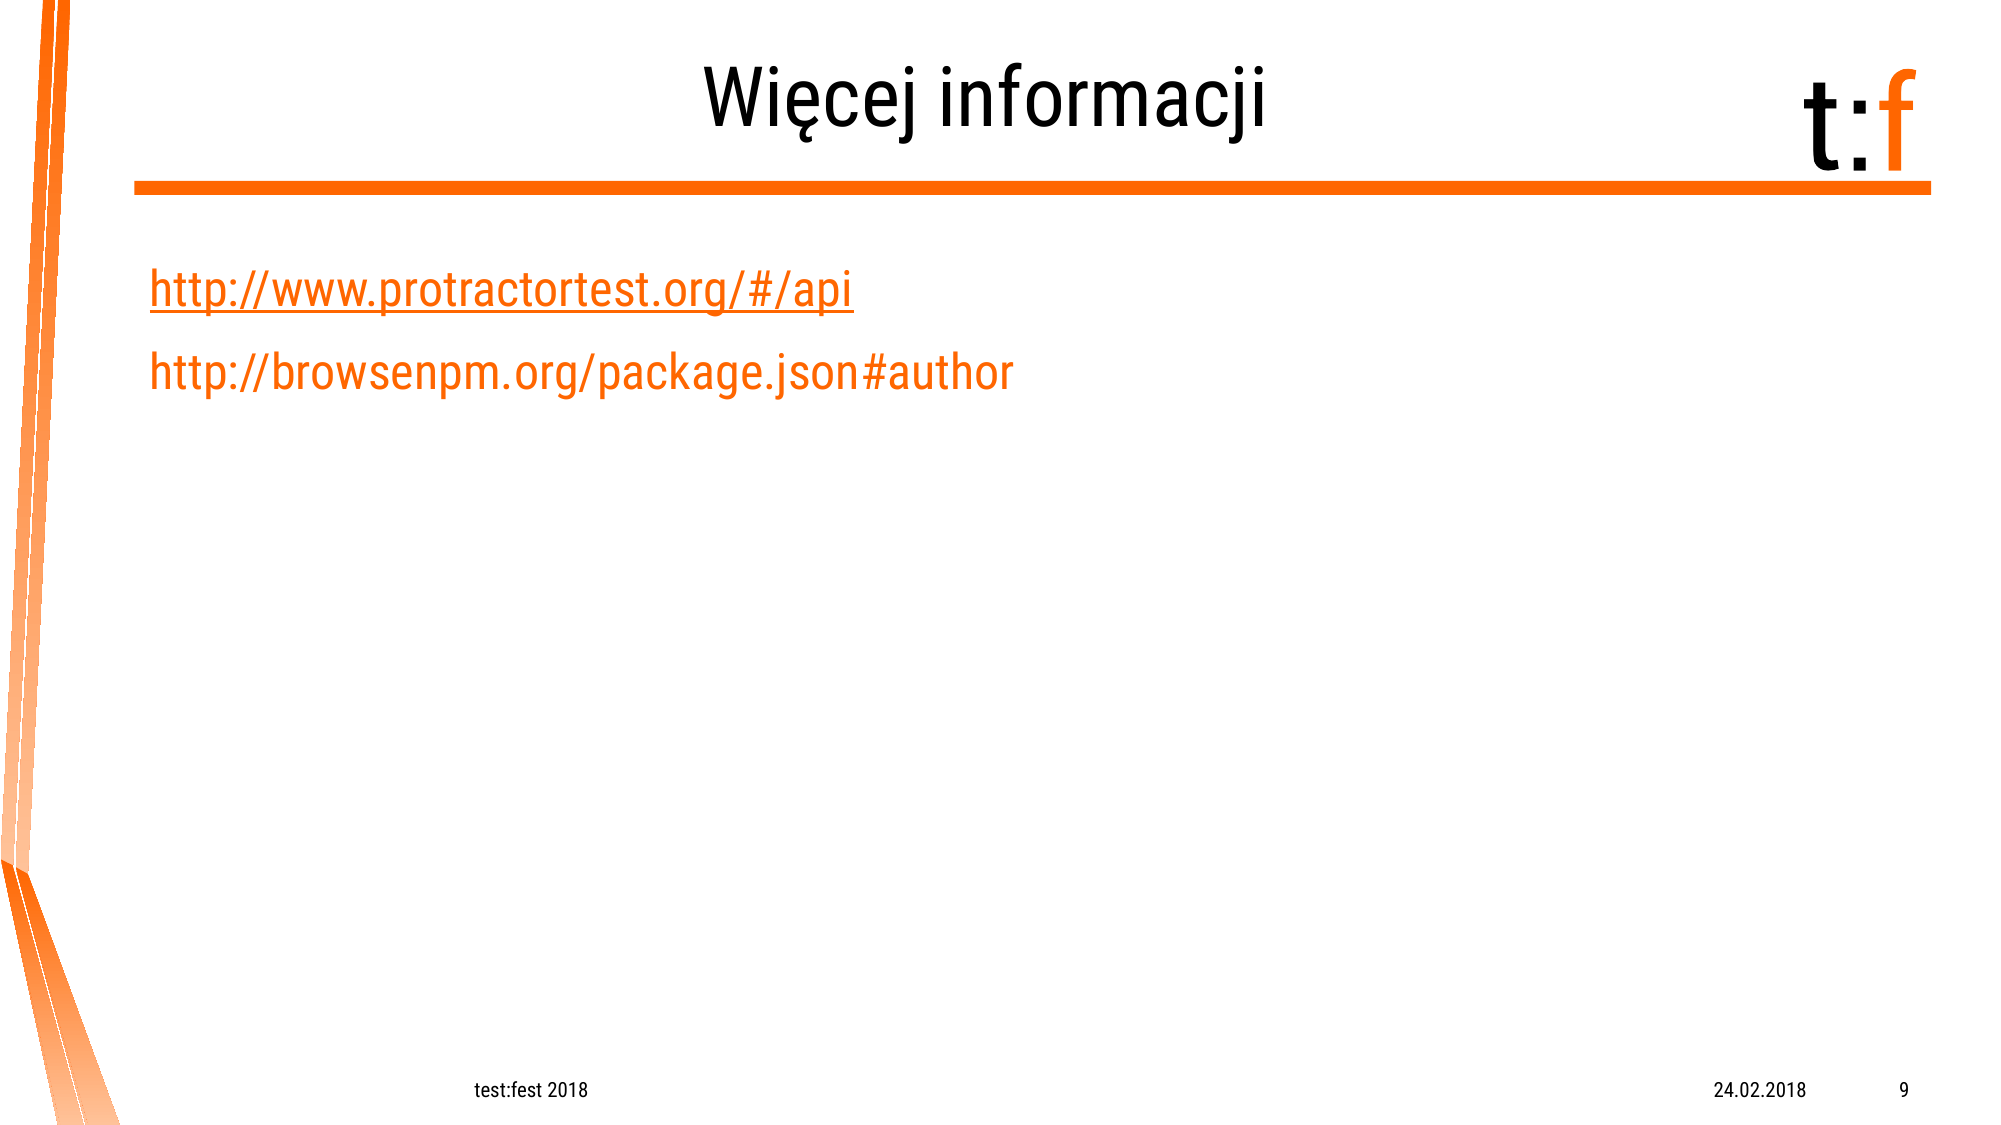

# Więcej informacji
http://www.protractortest.org/#/api
http://browsenpm.org/package.json#author

9
test:fest 2018
24.02.2018